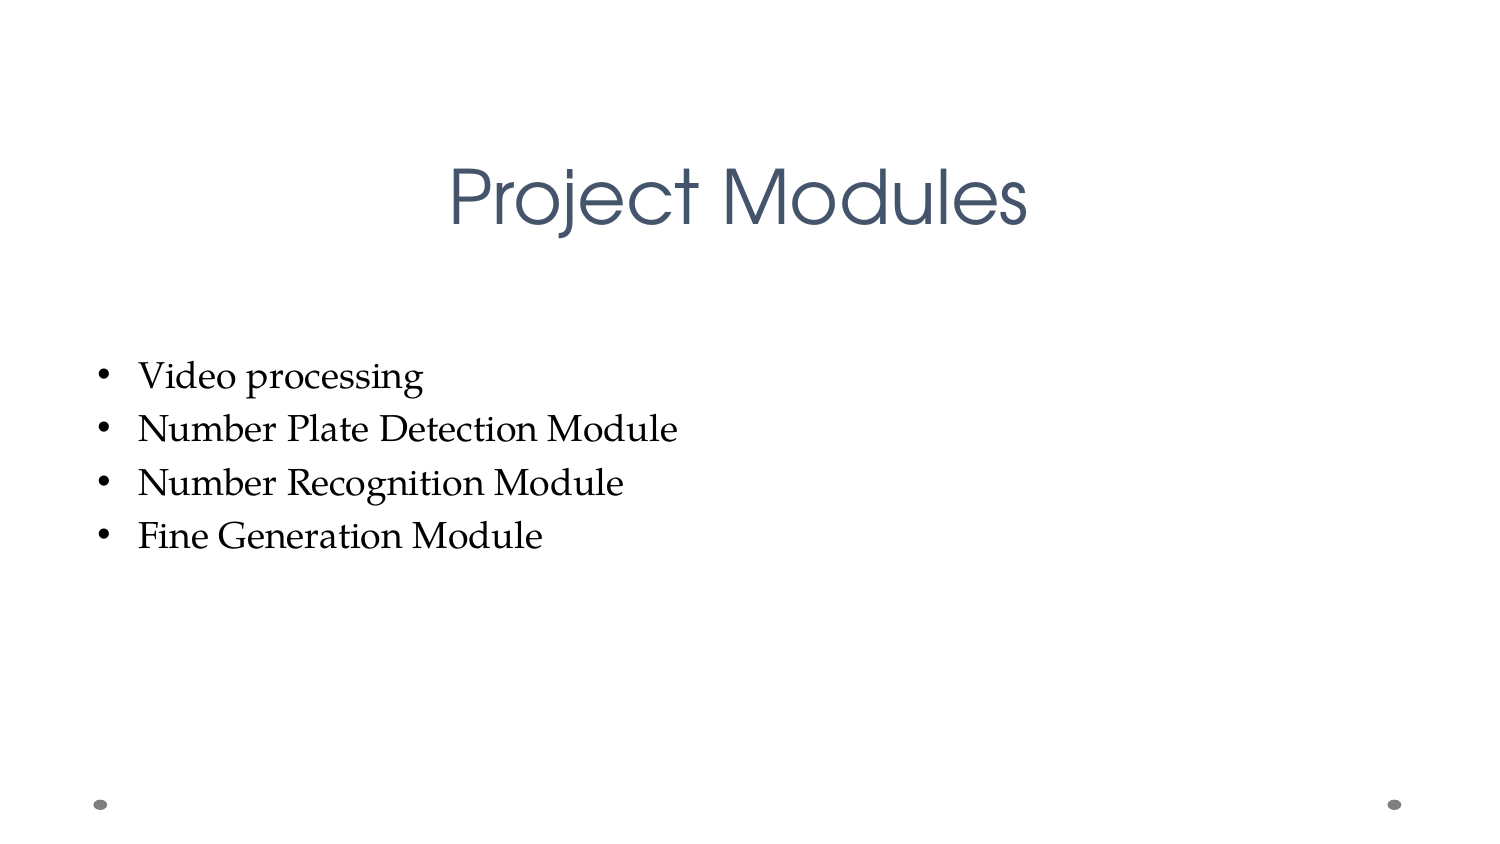

Project Modules

Video processing
Number Plate Detection Module
Number Recognition Module
Fine Generation Module